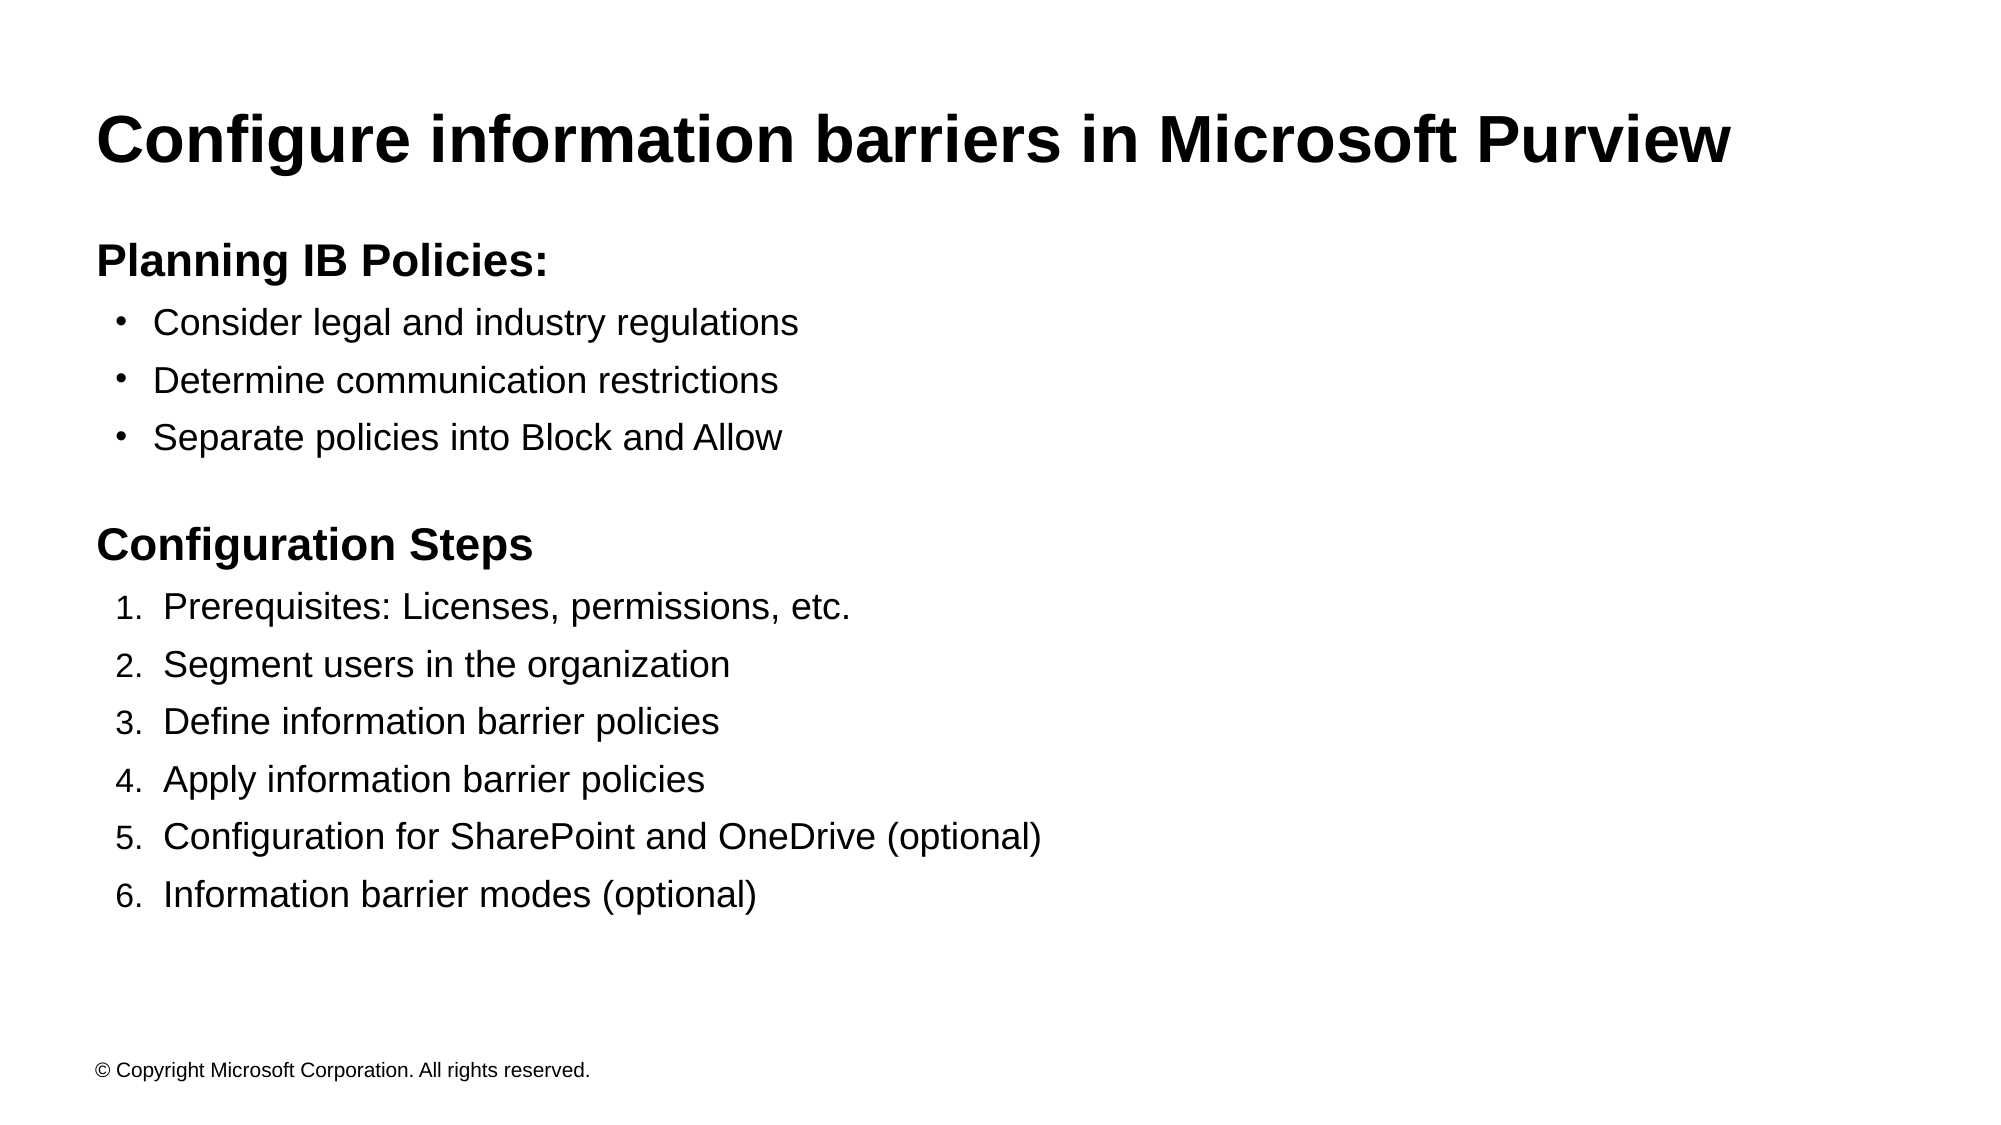

# Configure information barriers in Microsoft Purview
Planning IB Policies:
Consider legal and industry regulations
Determine communication restrictions
Separate policies into Block and Allow
Configuration Steps
Prerequisites: Licenses, permissions, etc.
Segment users in the organization
Define information barrier policies
Apply information barrier policies
Configuration for SharePoint and OneDrive (optional)
Information barrier modes (optional)